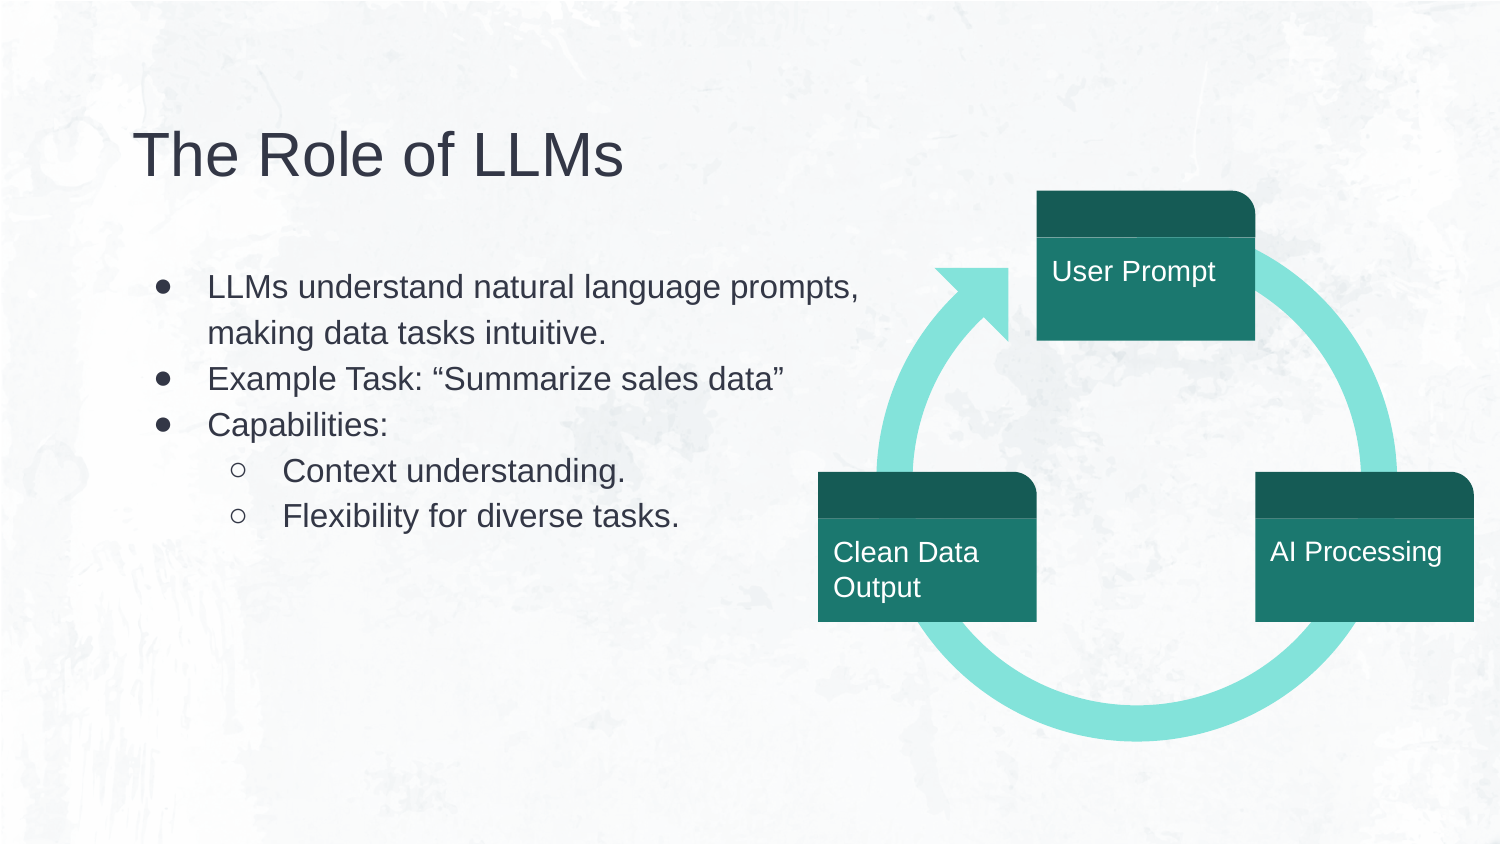

# The Role of LLMs

User Prompt

LLMs understand natural language prompts, making data tasks intuitive.
Example Task: “Summarize sales data”
Capabilities:
Context understanding.
Flexibility for diverse tasks.

Clean Data Output

AI Processing